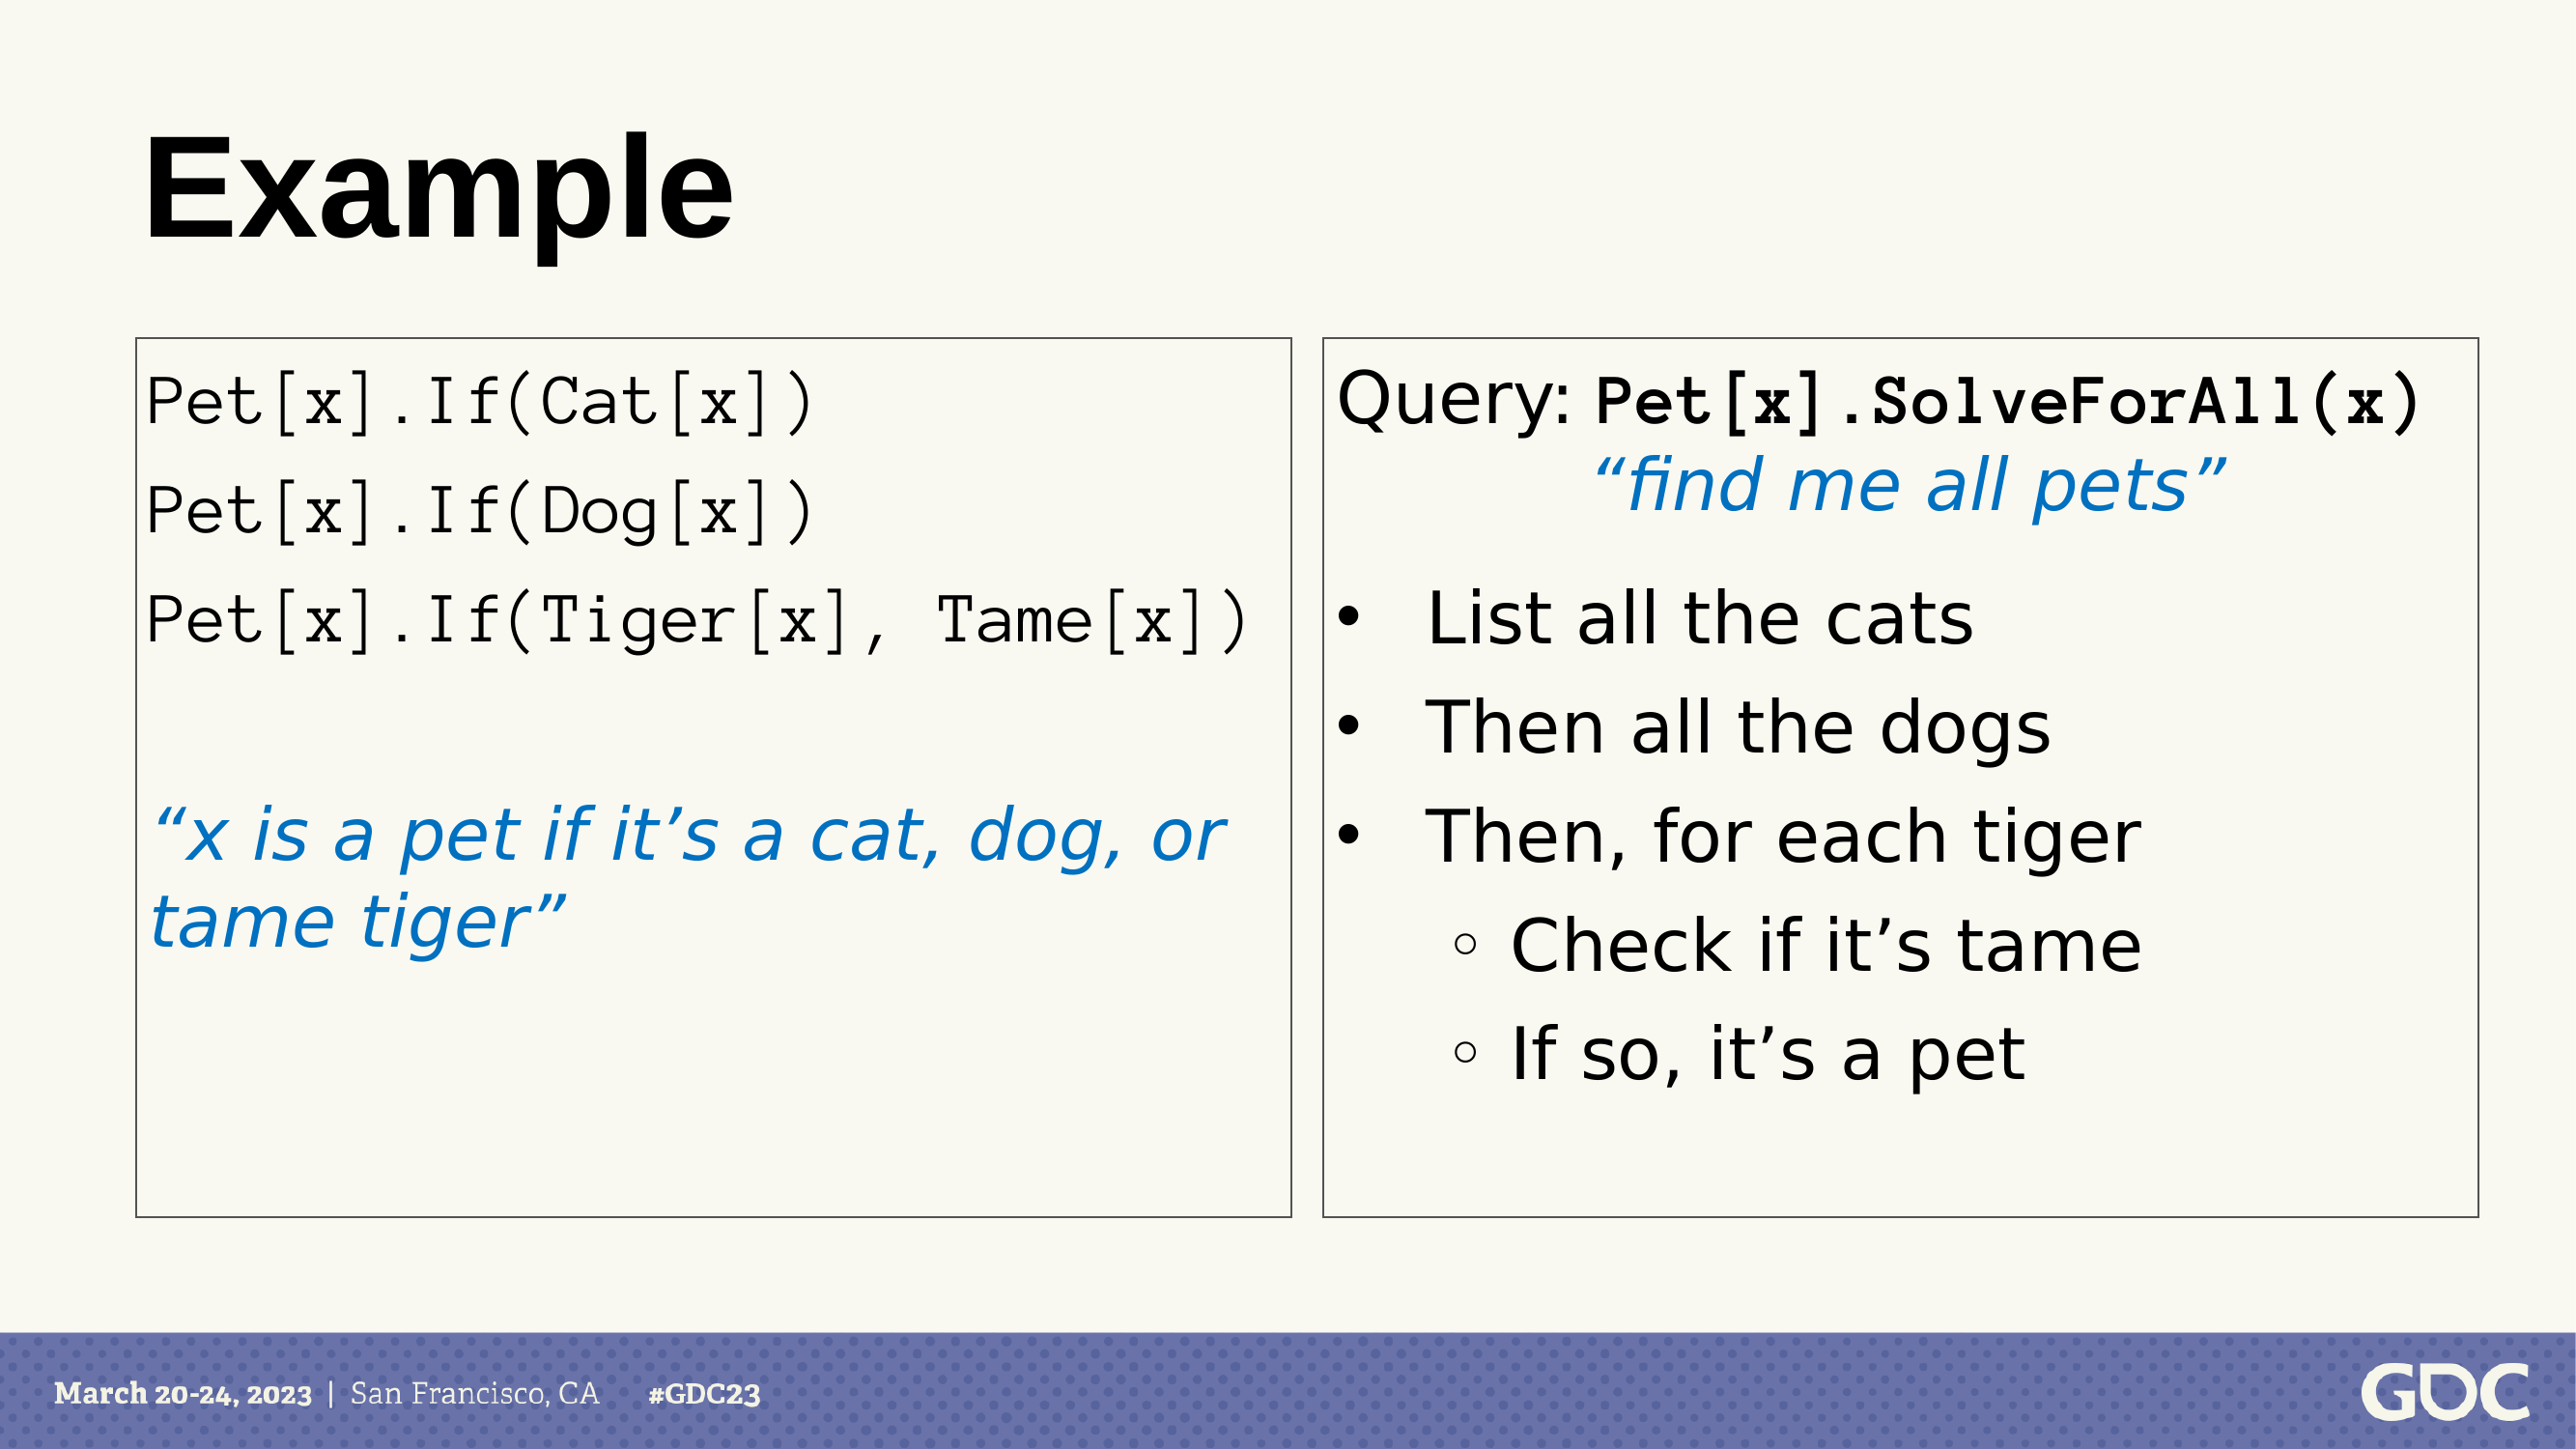

# Example
Pet[x].If(Cat[x])
Pet[x].If(Dog[x])
Pet[x].If(Tiger[x], Tame[x])

“x is a pet if it’s a cat, dog, or tame tiger”

Query: Pet[x].SolveForAll(x)
           “find me all pets”
List all the cats
Then all the dogs
Then, for each tiger
◦ Check if it’s tame
◦ If so, it’s a pet